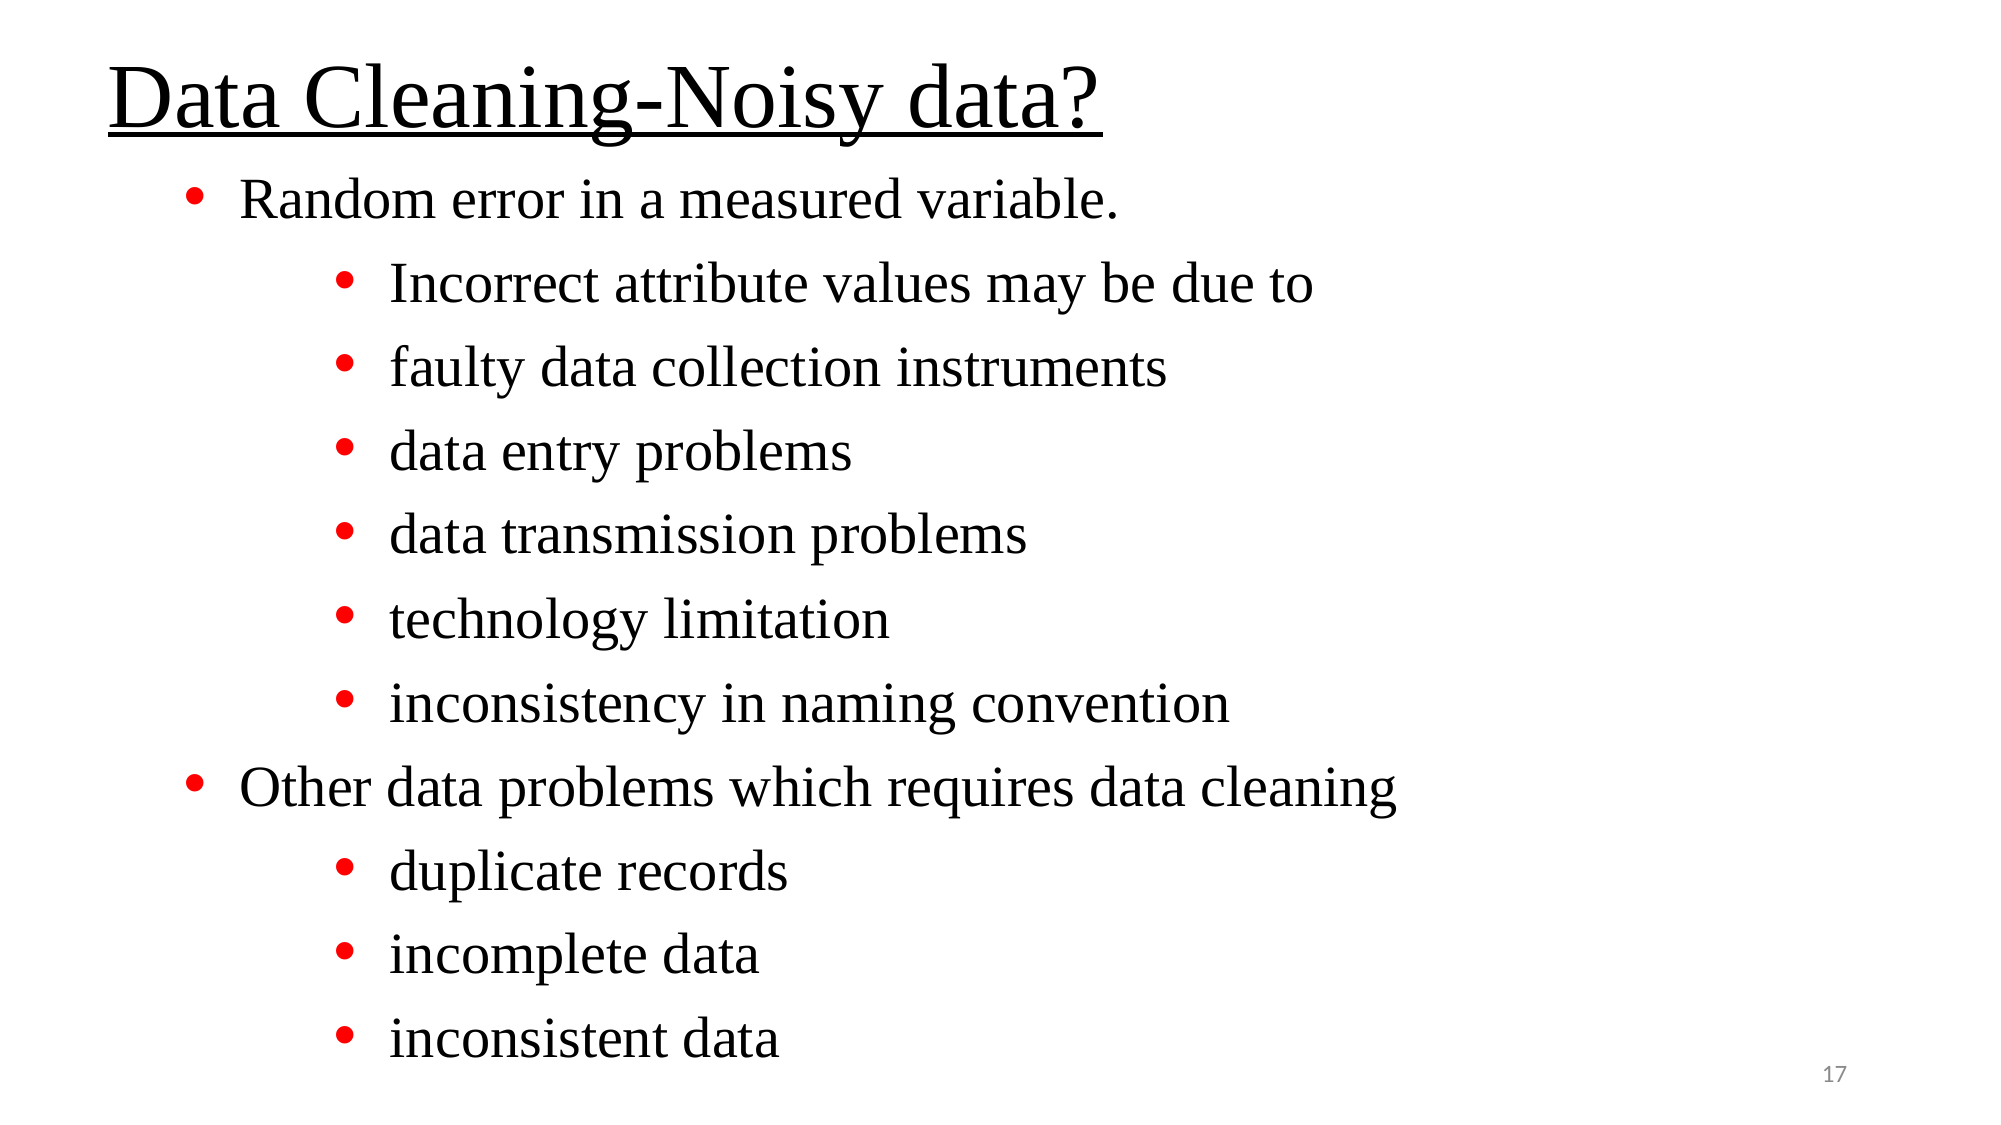

# Data Cleaning-Noisy data?
Random error in a measured variable.
Incorrect attribute values may be due to
faulty data collection instruments
data entry problems
data transmission problems
technology limitation
inconsistency in naming convention
Other data problems which requires data cleaning
duplicate records
incomplete data
inconsistent data
17